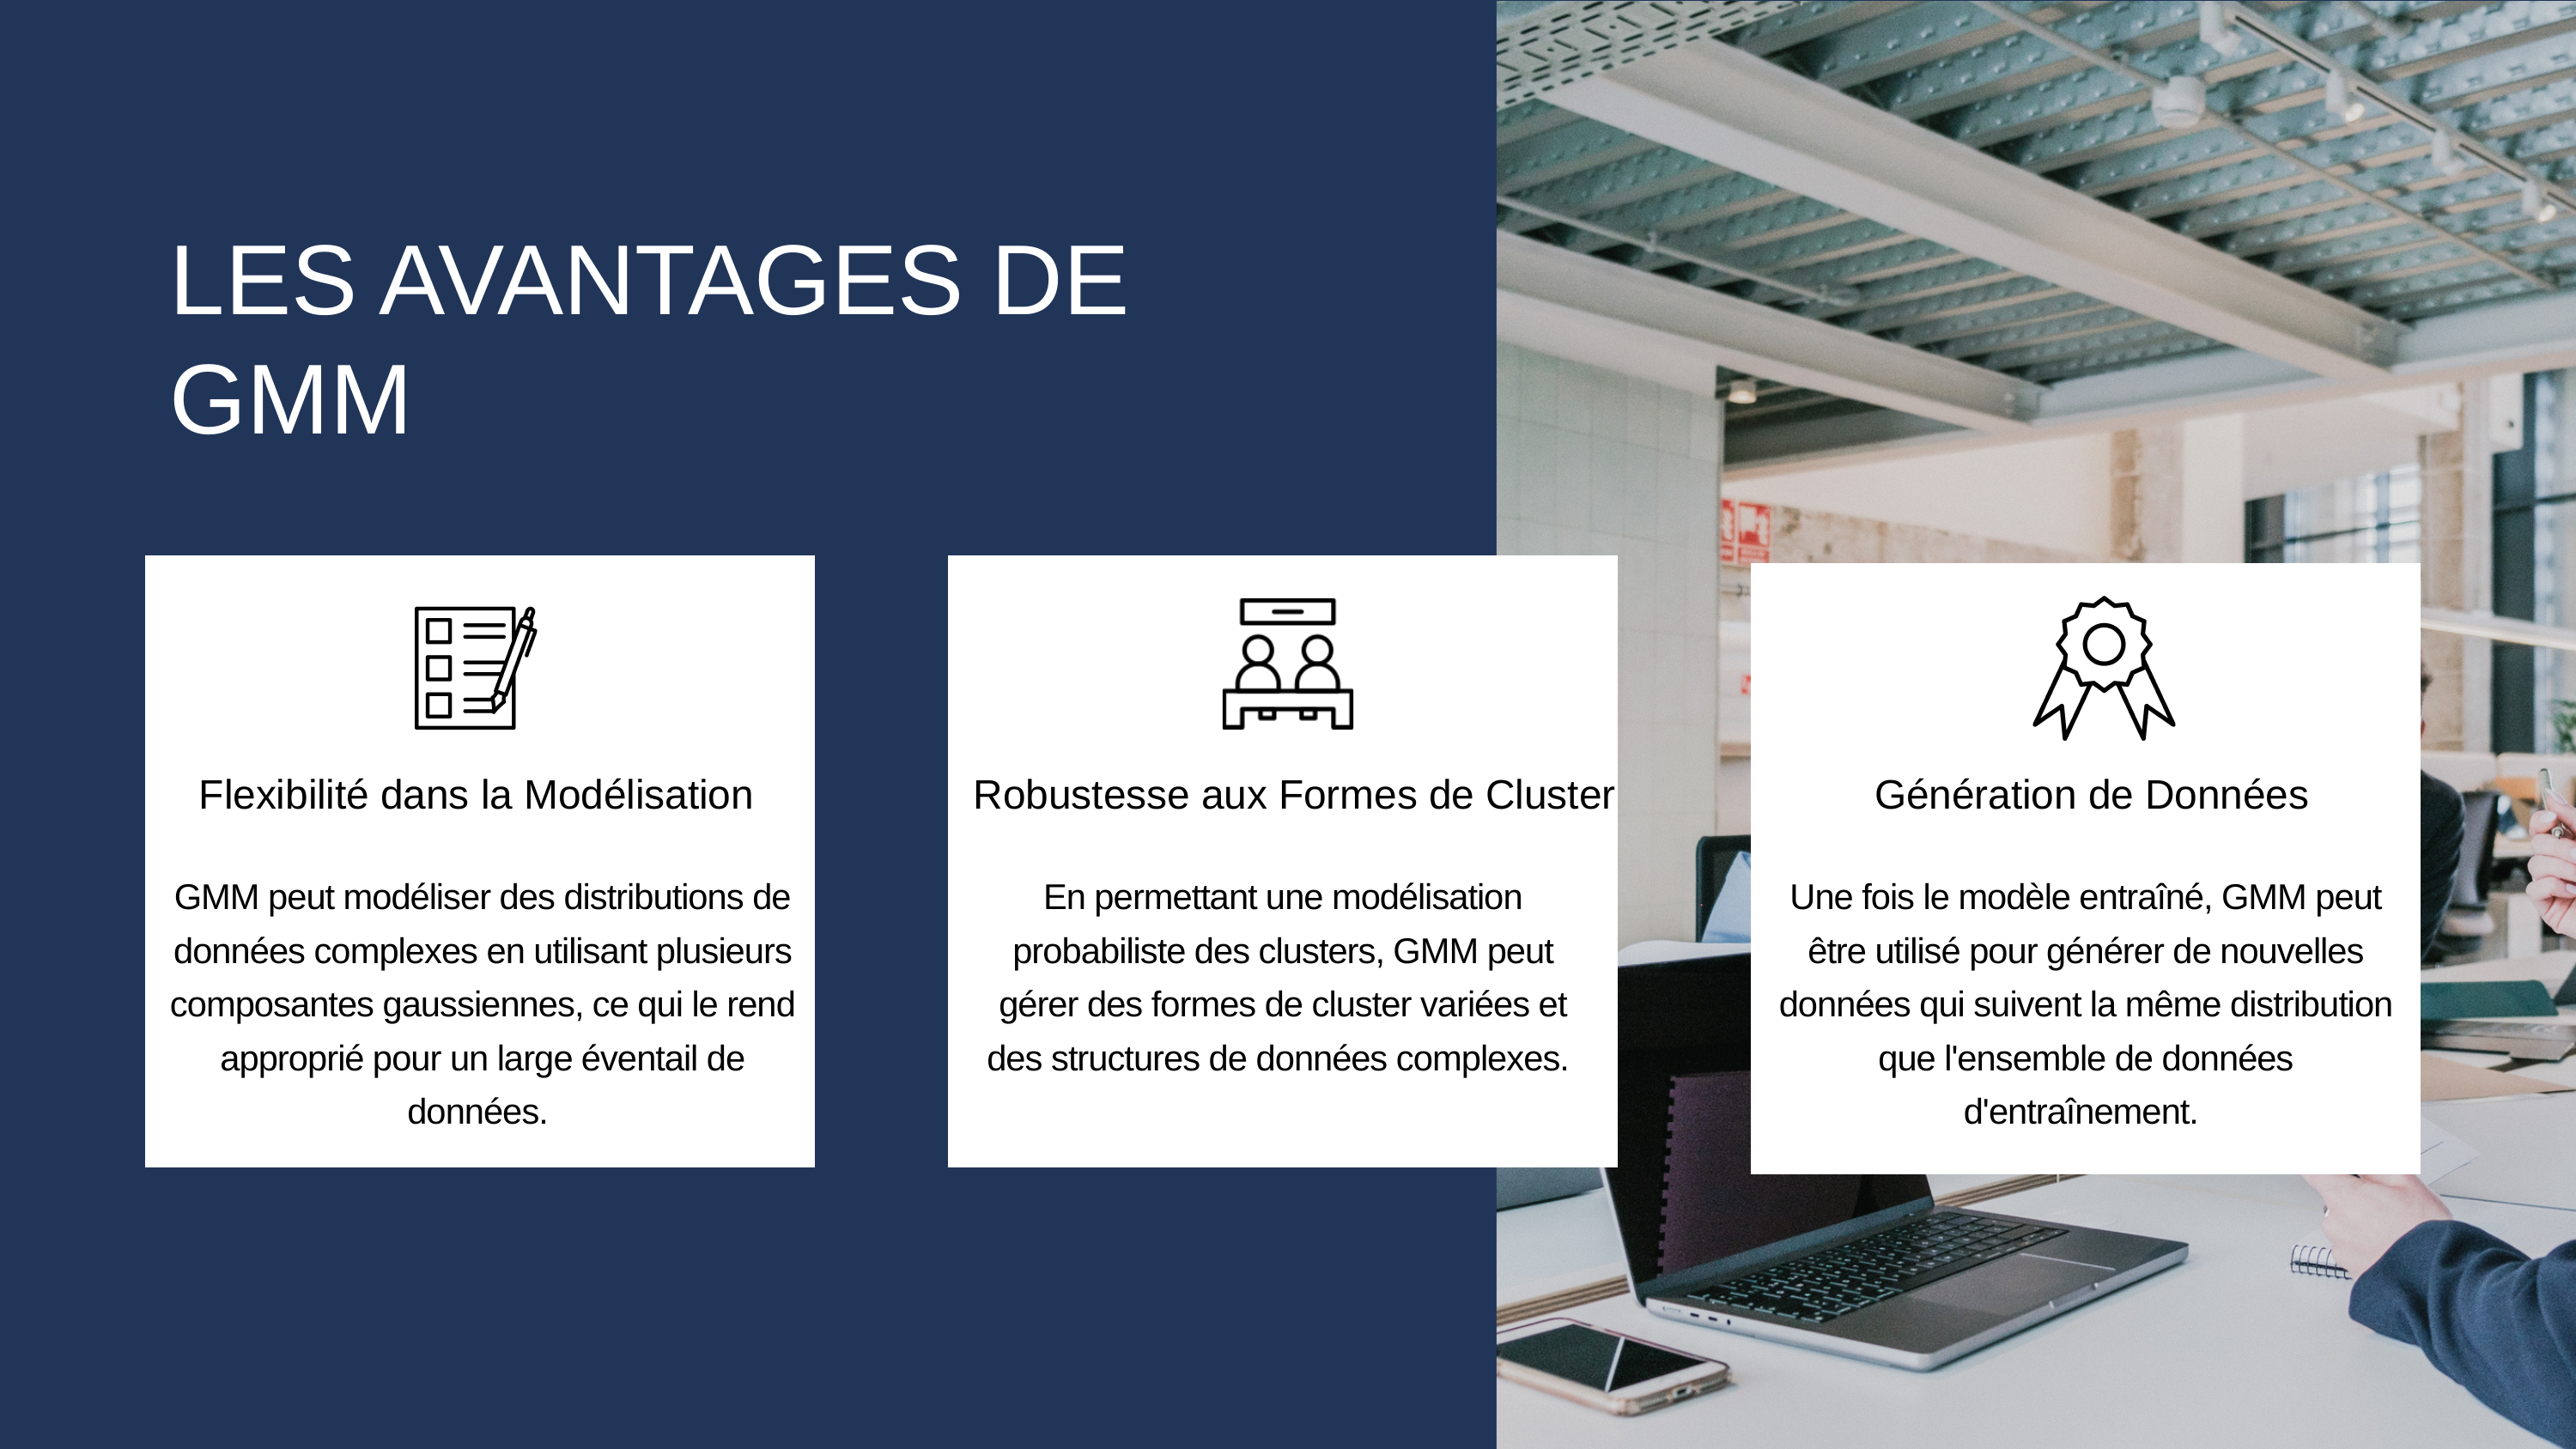

LES AVANTAGES DE GMM

Flexibilité dans la Modélisation
Robustesse aux Formes de Cluster
Génération de Données
GMM peut modéliser des distributions de données complexes en utilisant plusieurs composantes gaussiennes, ce qui le rend approprié pour un large éventail de données.

En permettant une modélisation probabiliste des clusters, GMM peut gérer des formes de cluster variées et des structures de données complexes.
Une fois le modèle entraîné, GMM peut être utilisé pour générer de nouvelles données qui suivent la même distribution que l'ensemble de données d'entraînement.